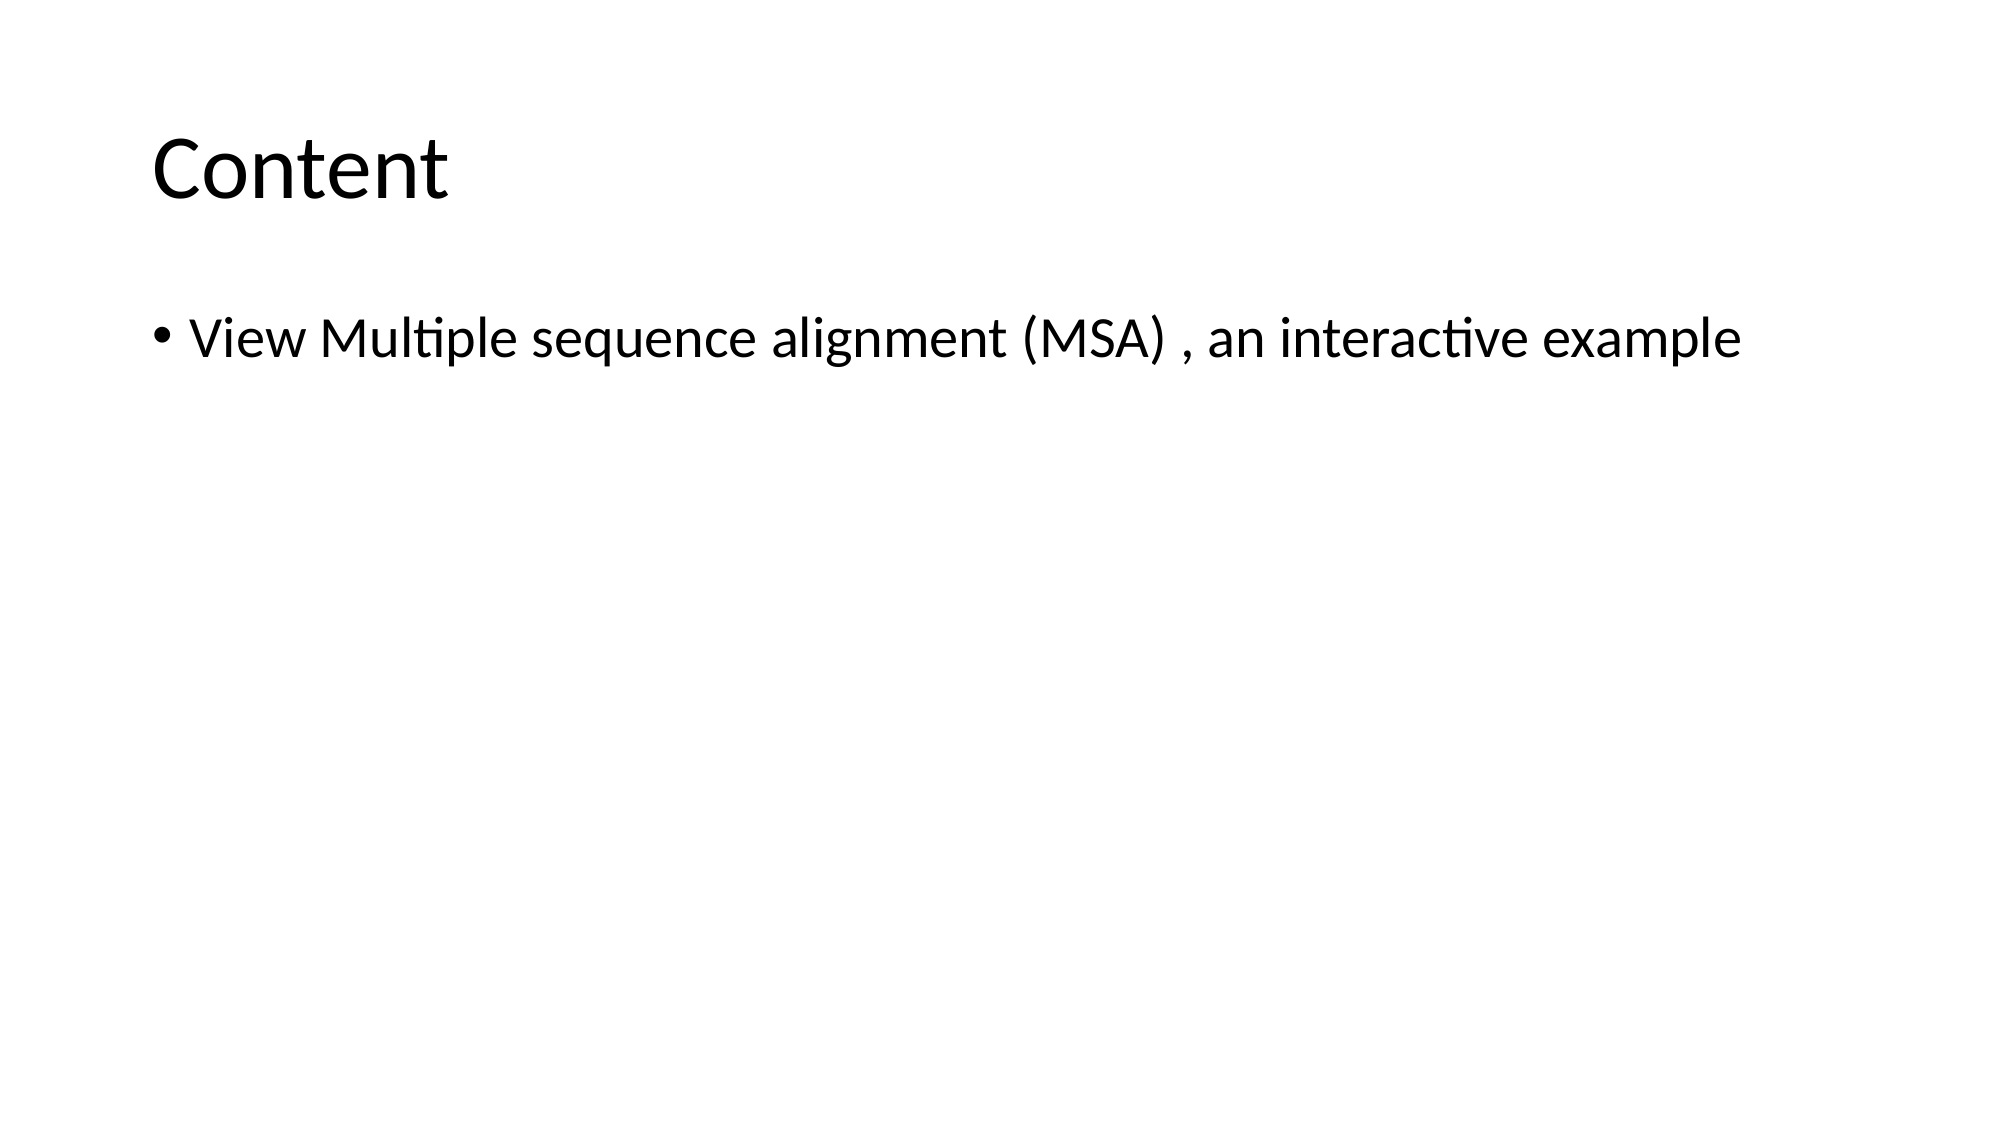

# Content
View Multiple sequence alignment (MSA) , an interactive example